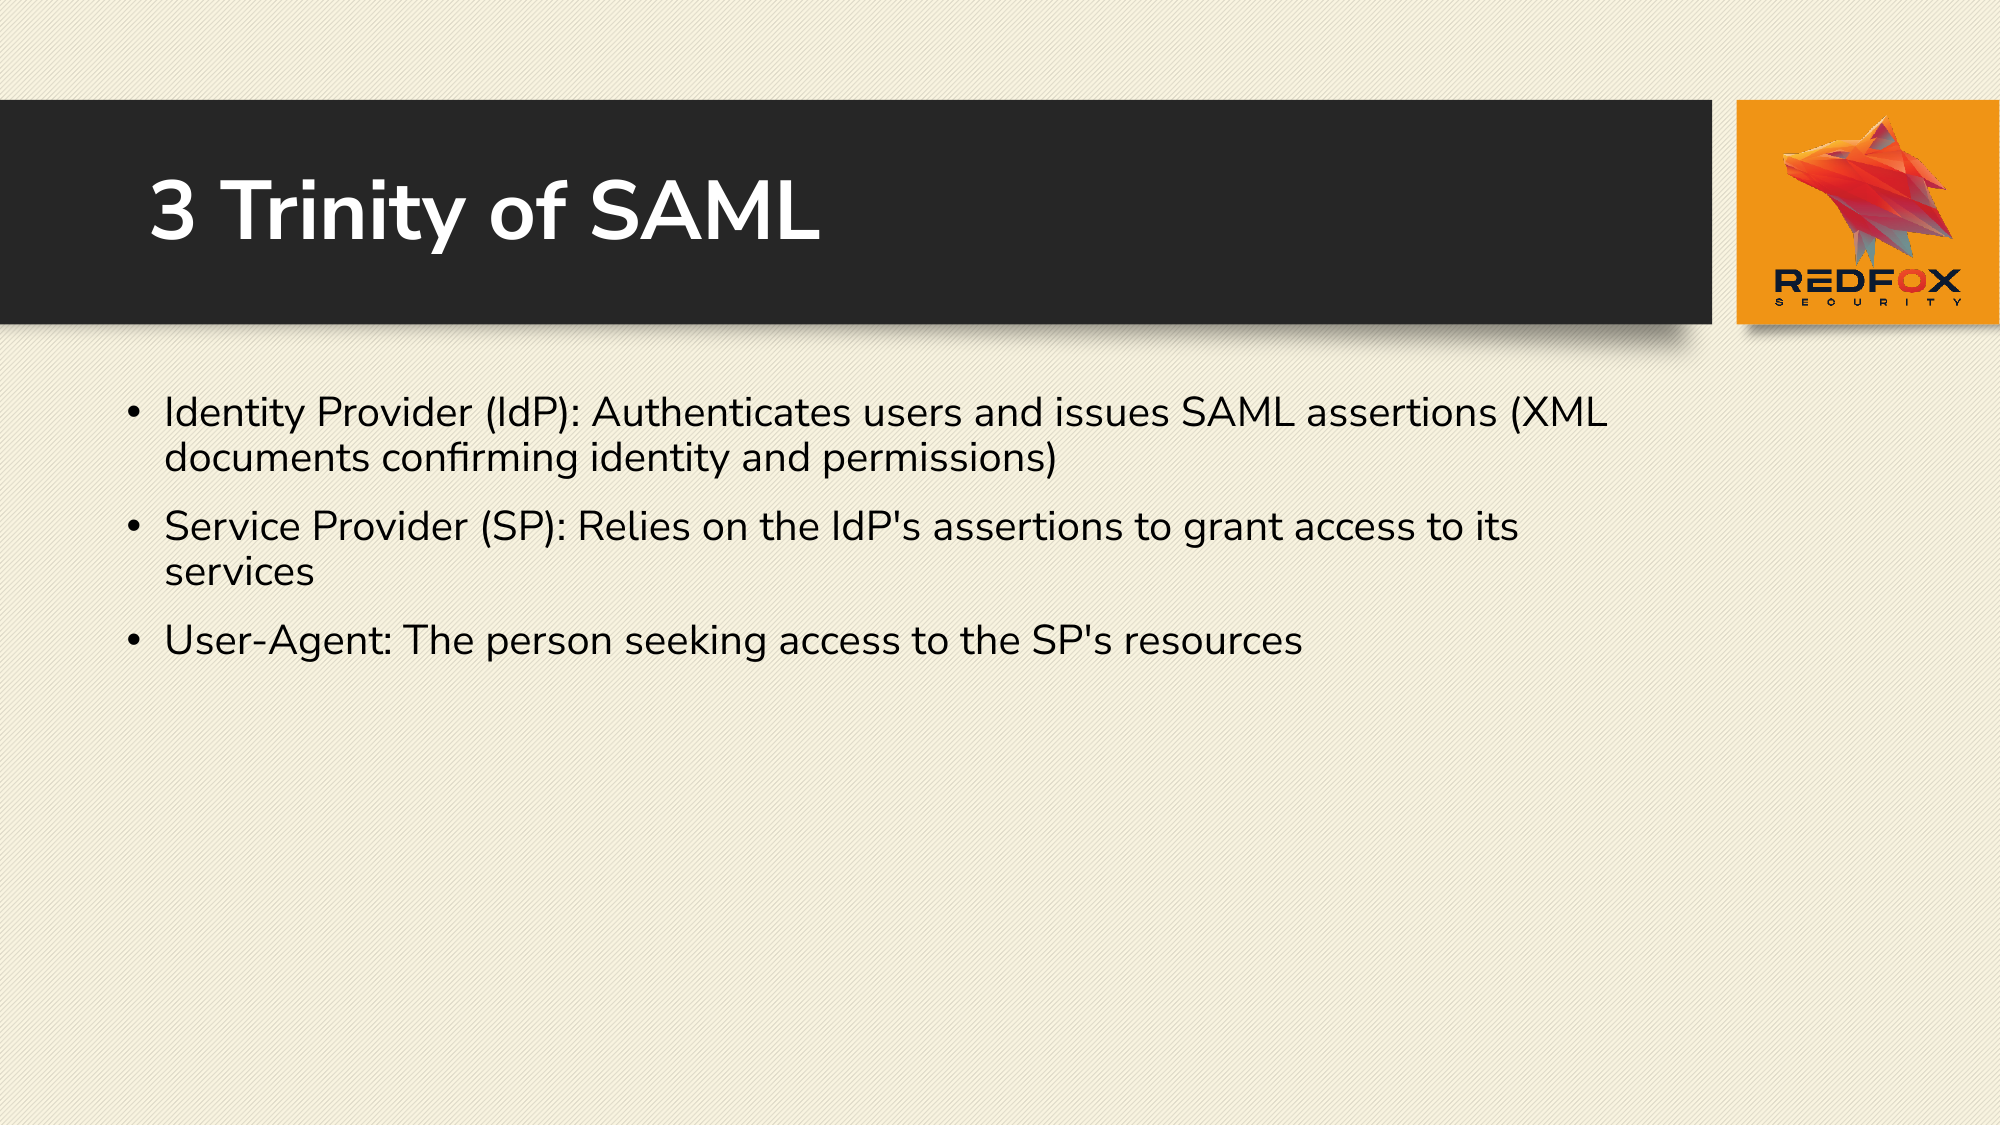

# 3 Trinity of SAML
Identity Provider (IdP): Authenticates users and issues SAML assertions (XML documents confirming identity and permissions)
Service Provider (SP): Relies on the IdP's assertions to grant access to its services
User-Agent: The person seeking access to the SP's resources